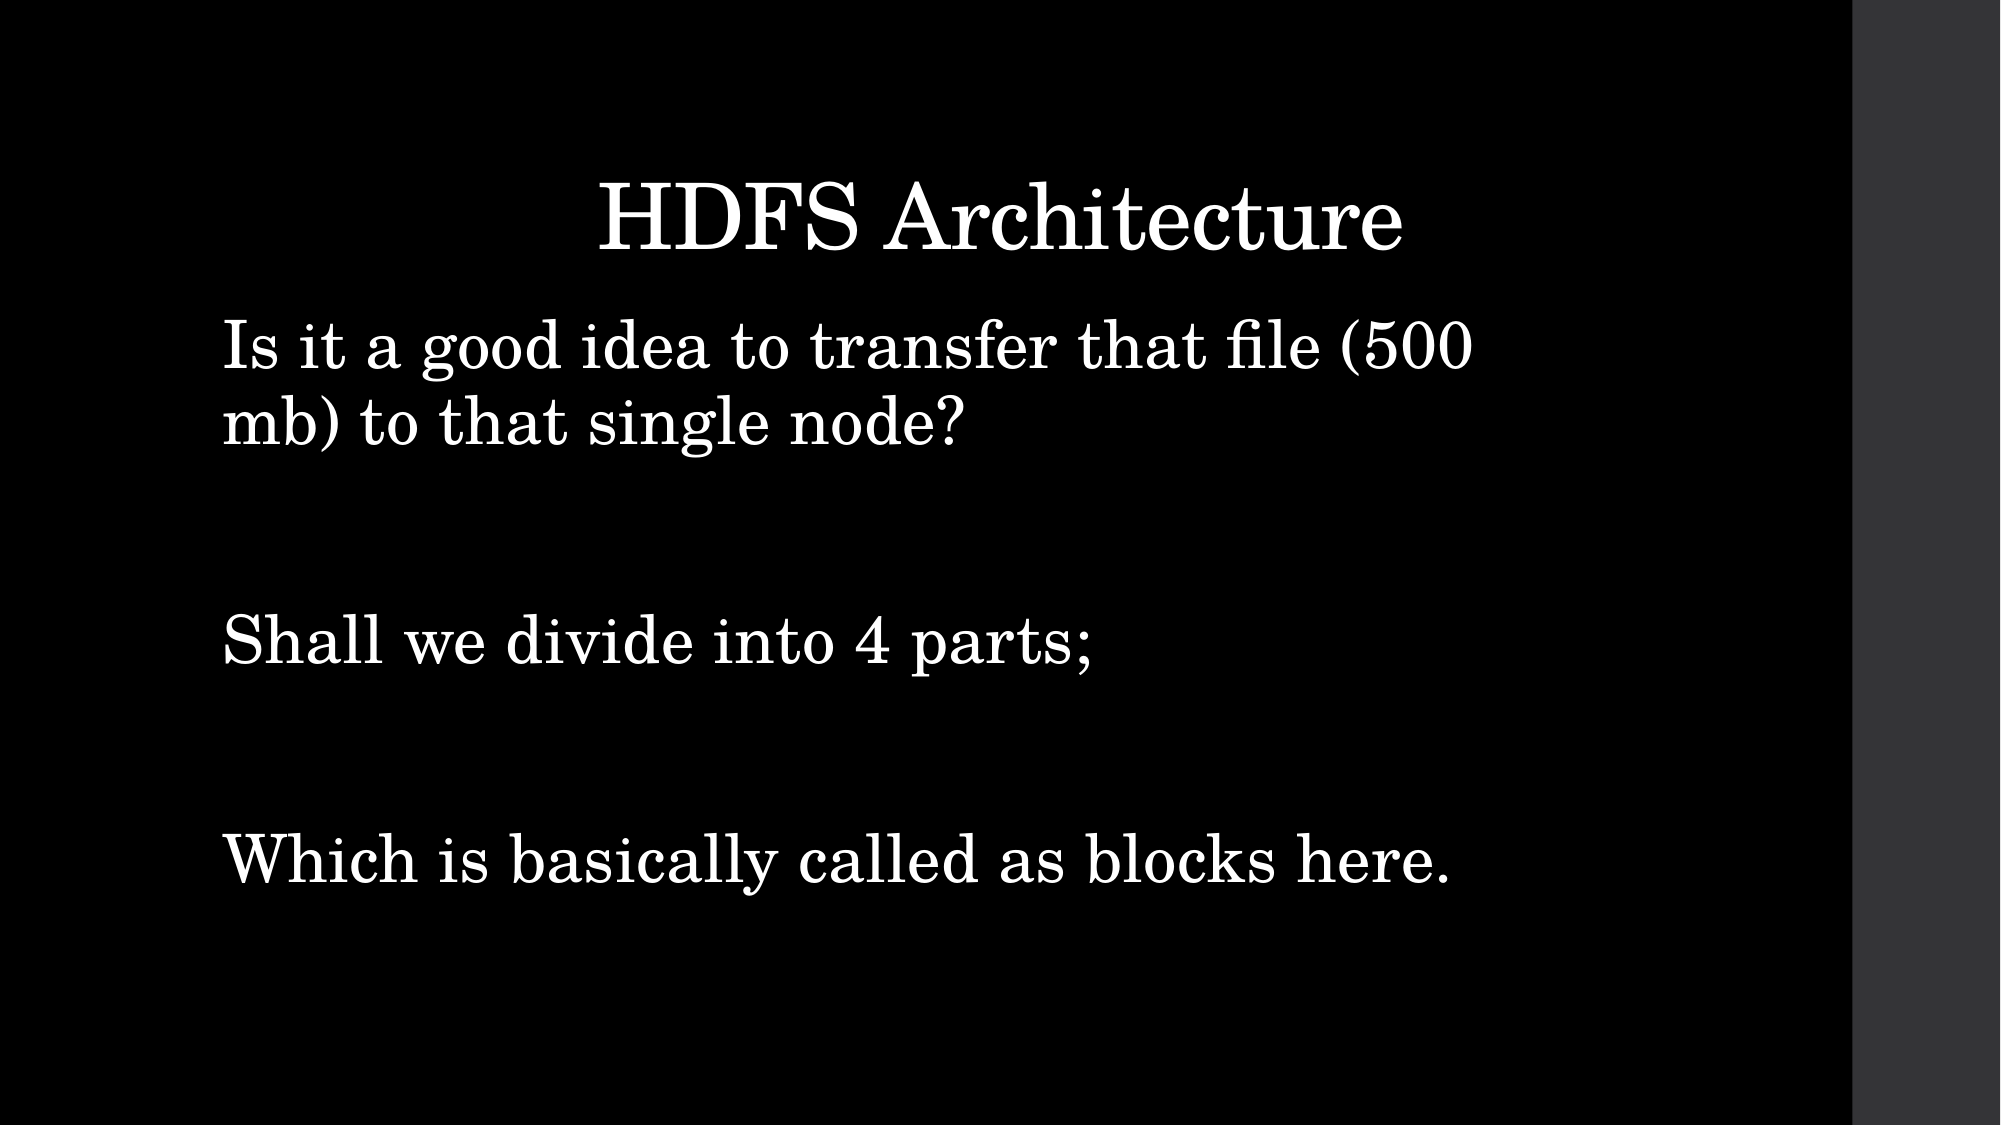

# HDFS Architecture
Is it a good idea to transfer that file (500 mb) to that single node?

Shall we divide into 4 parts;

Which is basically called as blocks here.